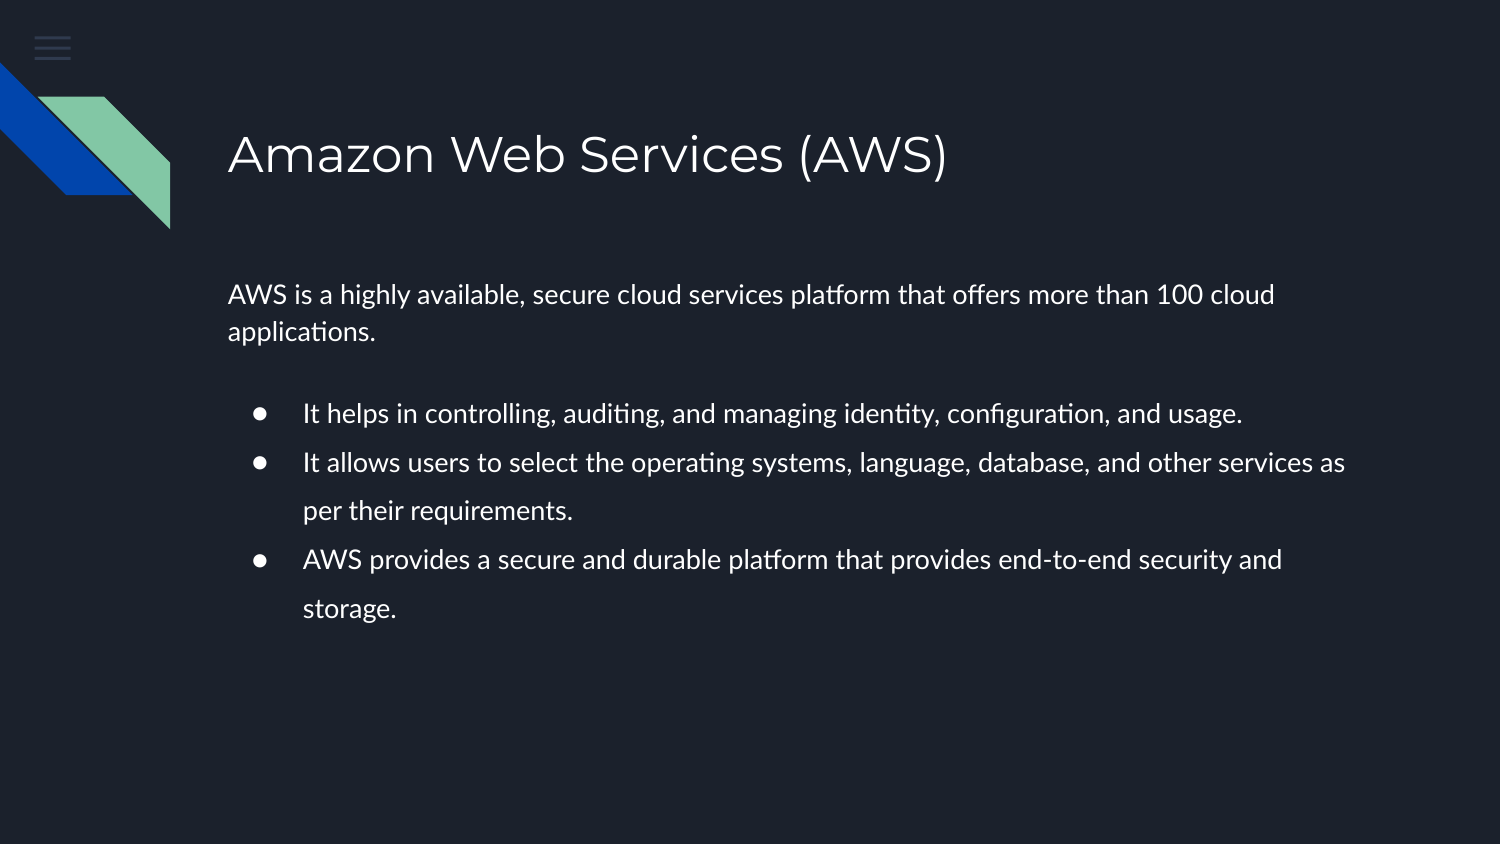

# Amazon Web Services (AWS)

AWS is a highly available, secure cloud services platform that offers more than 100 cloud applications.
It helps in controlling, auditing, and managing identity, configuration, and usage.
It allows users to select the operating systems, language, database, and other services as per their requirements.
AWS provides a secure and durable platform that provides end-to-end security and storage.